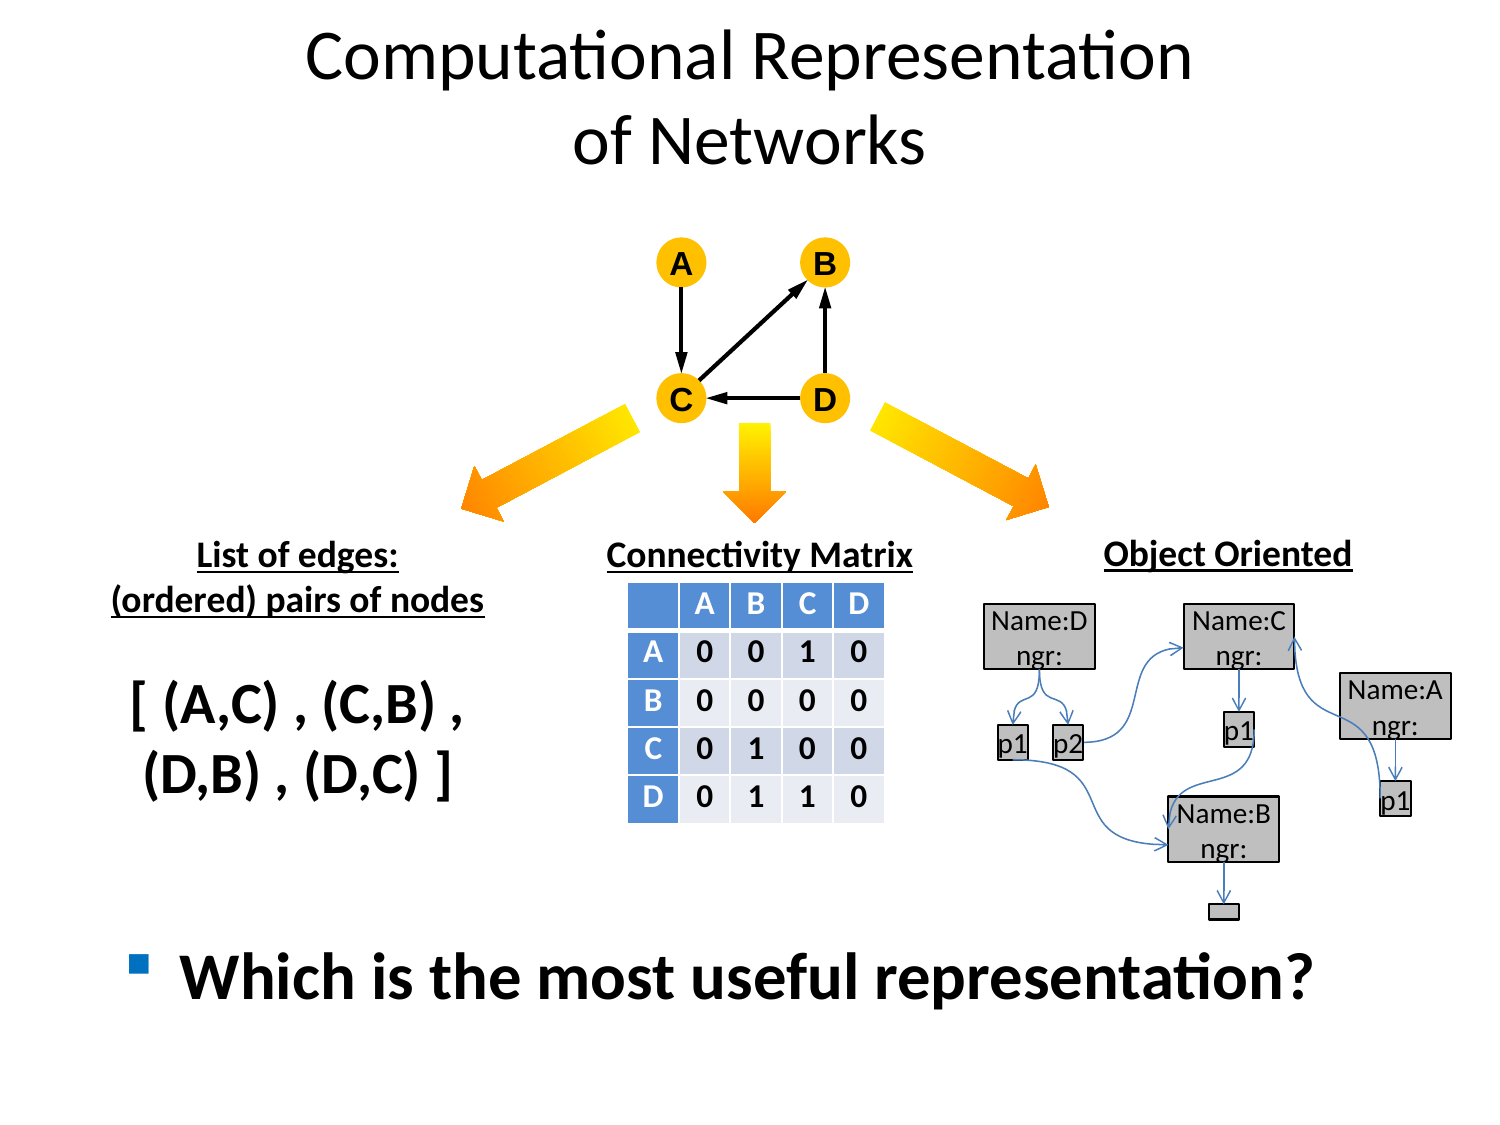

Computational Representation
of Networks
A
B
C
D

Connectivity Matrix

Object Oriented
Name:D
ngr:
p1
p2
Name:C
ngr:
p1
Name:A
ngr:
p1
Name:B
ngr:

List of edges:
(ordered) pairs of nodes
[ (A,C) , (C,B) , (D,B) , (D,C) ]
|  | A | B | C | D |
| --- | --- | --- | --- | --- |
| A | 0 | 0 | 1 | 0 |
| B | 0 | 0 | 0 | 0 |
| C | 0 | 1 | 0 | 0 |
| D | 0 | 1 | 1 | 0 |
Which is the most useful representation?